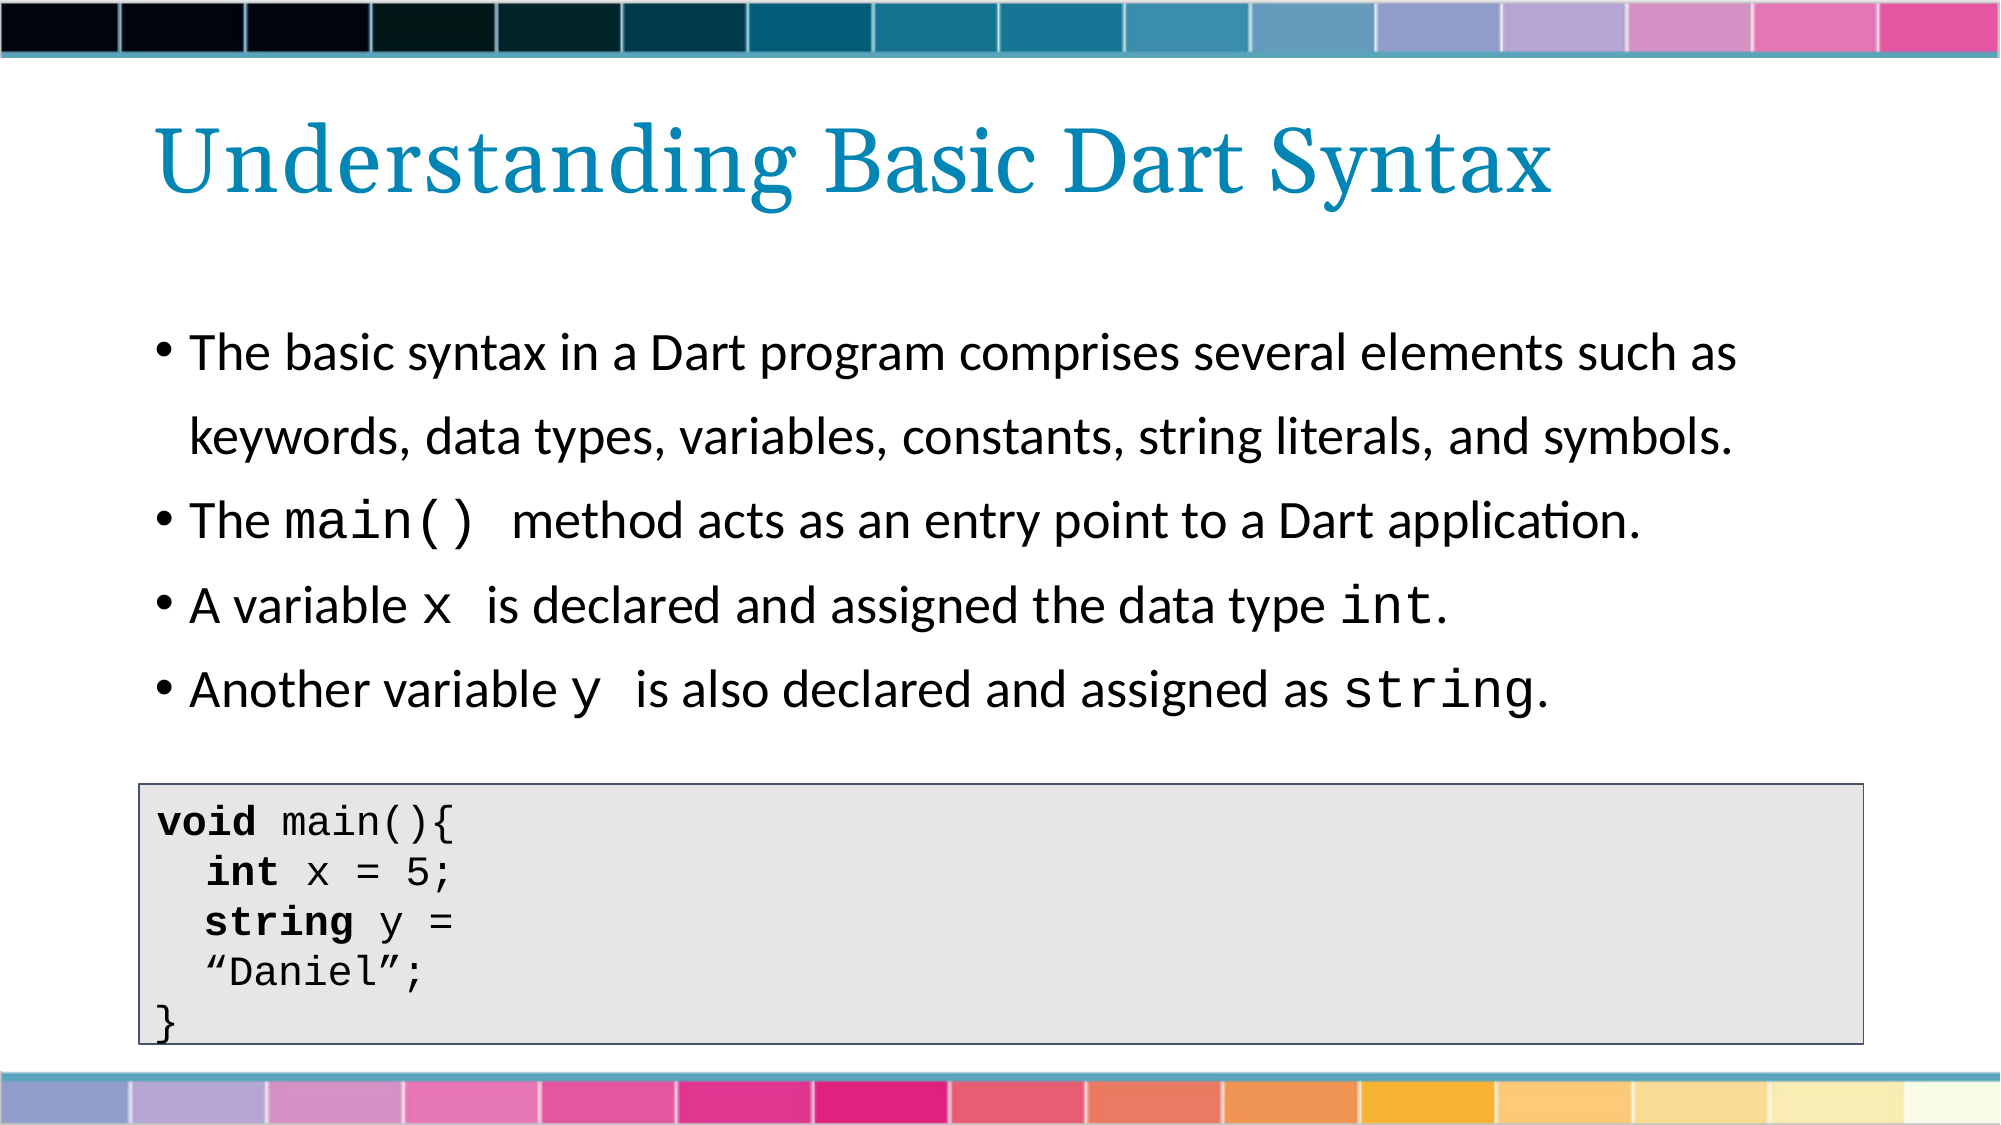

# Understanding Basic Dart Syntax
The basic syntax in a Dart program comprises several elements such as keywords, data types, variables, constants, string literals, and symbols.
The main() method acts as an entry point to a Dart application.
A variable x is declared and assigned the data type int.
Another variable y is also declared and assigned as string.
void main(){
int x = 5;
string y = “Daniel”;
}